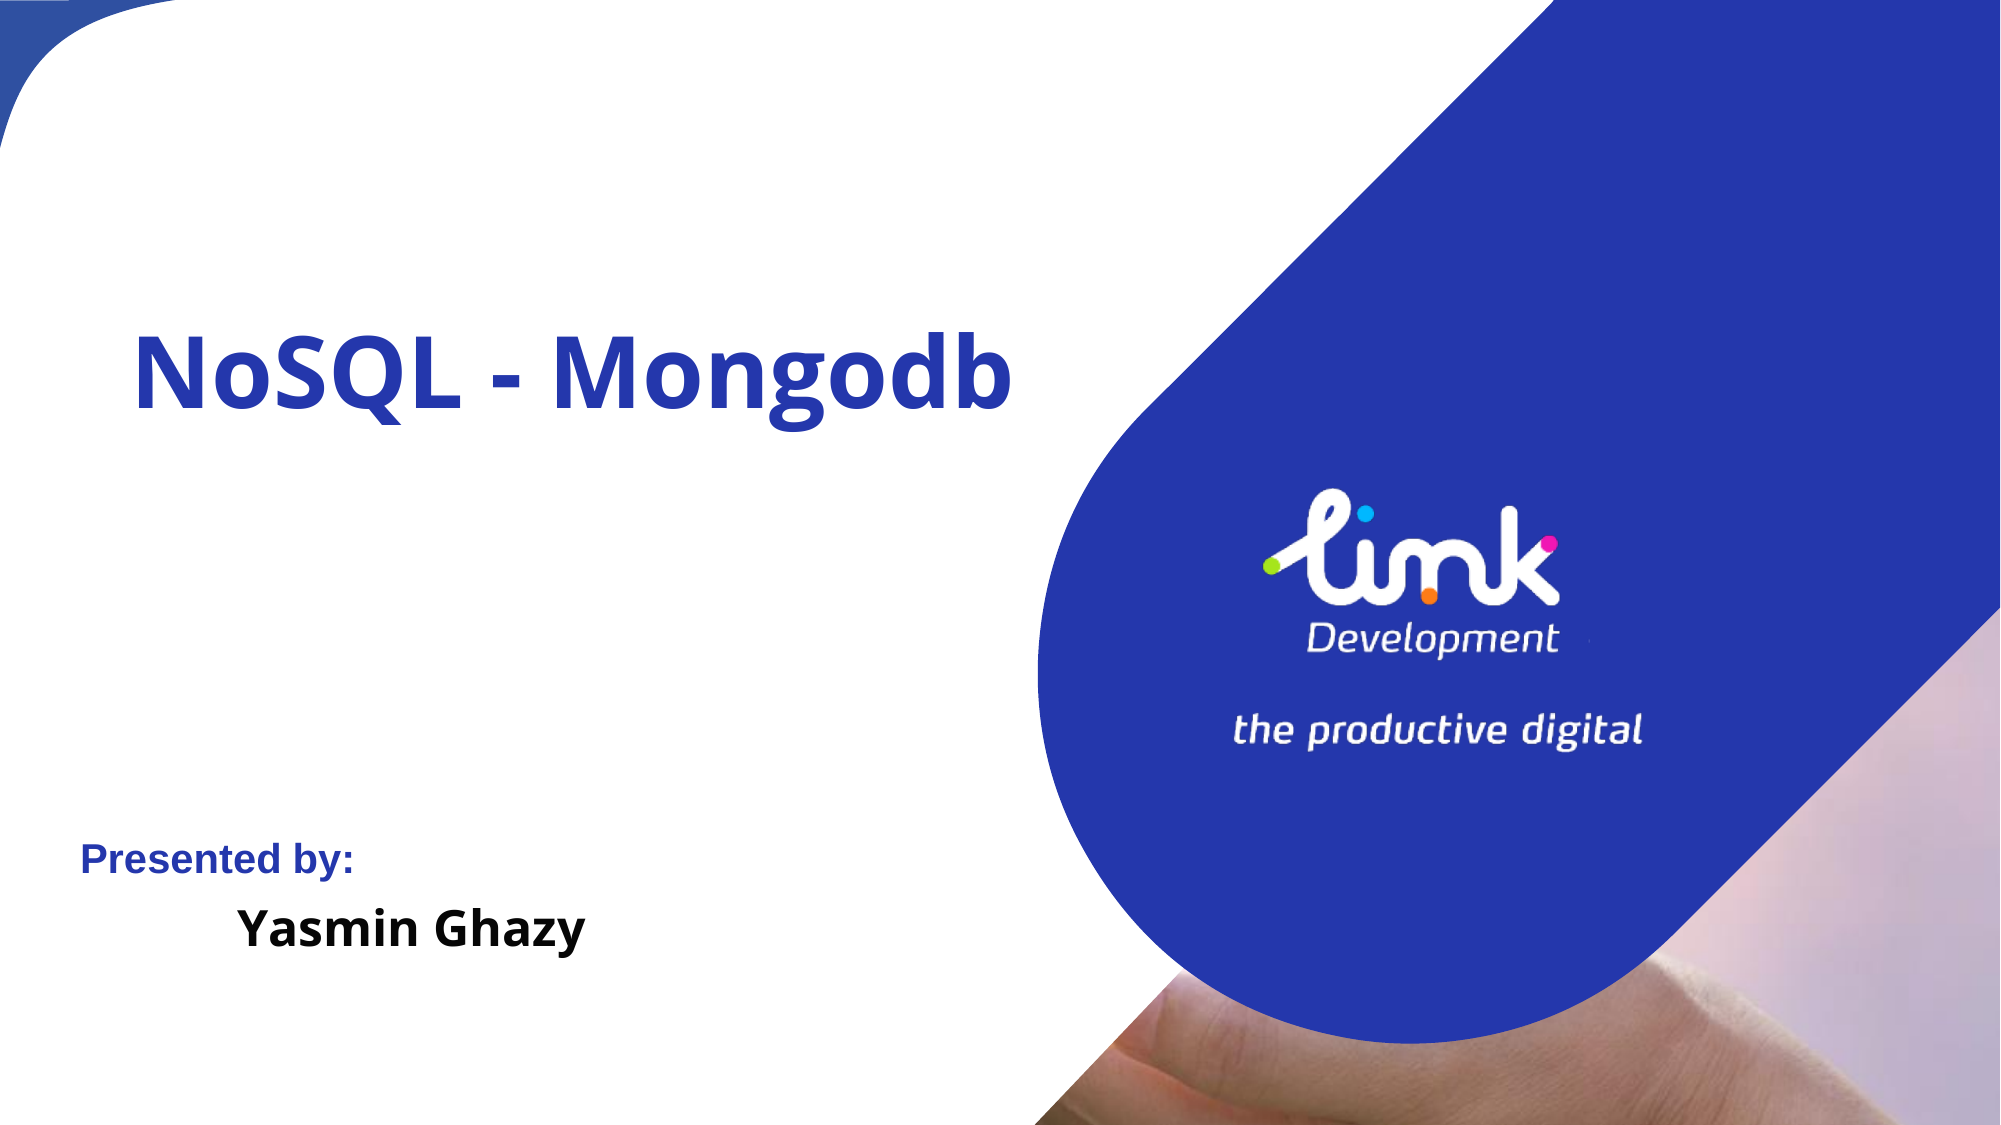

# NoSQL - Mongodb
Presented by:
Yasmin Ghazy